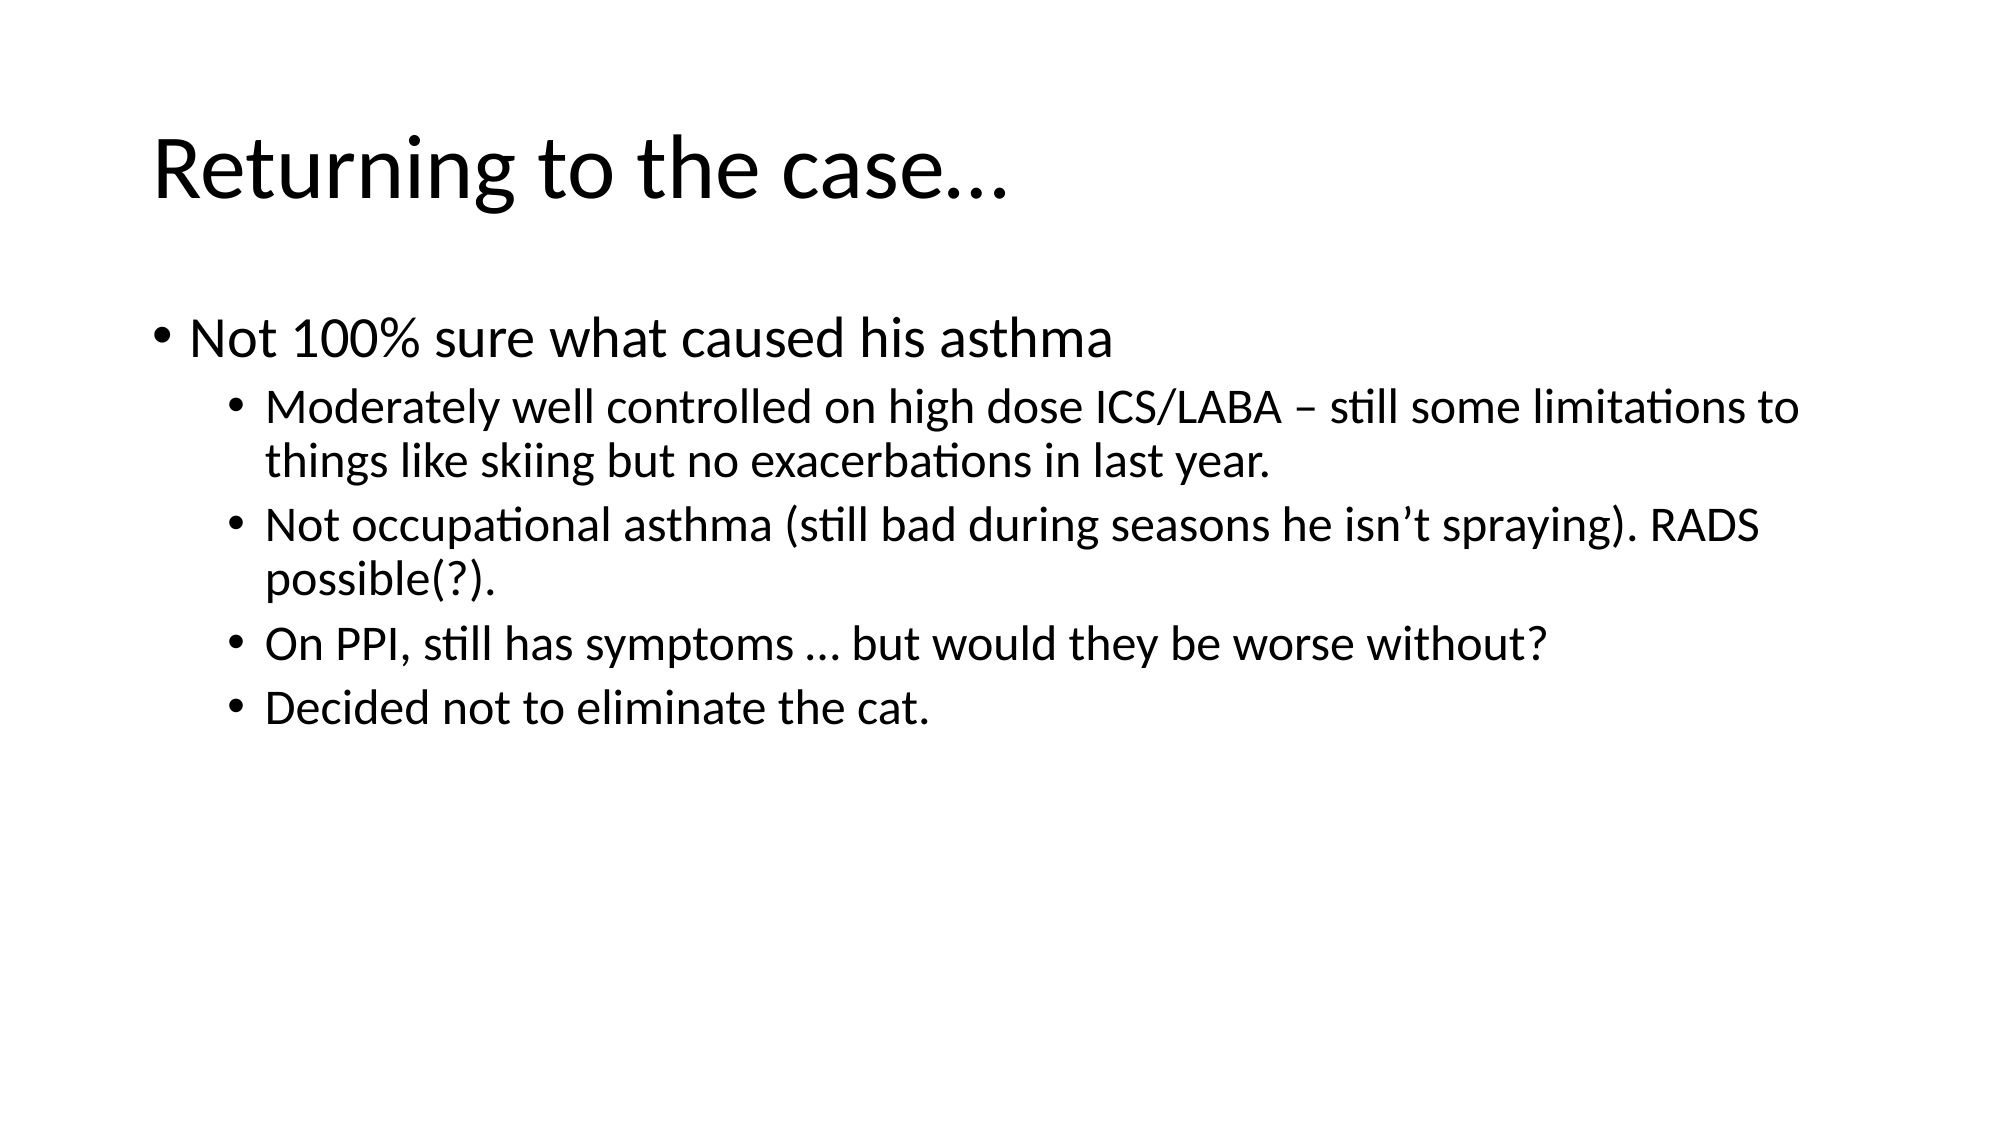

# Returning to the case…
Not 100% sure what caused his asthma
Moderately well controlled on high dose ICS/LABA – still some limitations to things like skiing but no exacerbations in last year.
Not occupational asthma (still bad during seasons he isn’t spraying). RADS possible(?).
On PPI, still has symptoms … but would they be worse without?
Decided not to eliminate the cat.